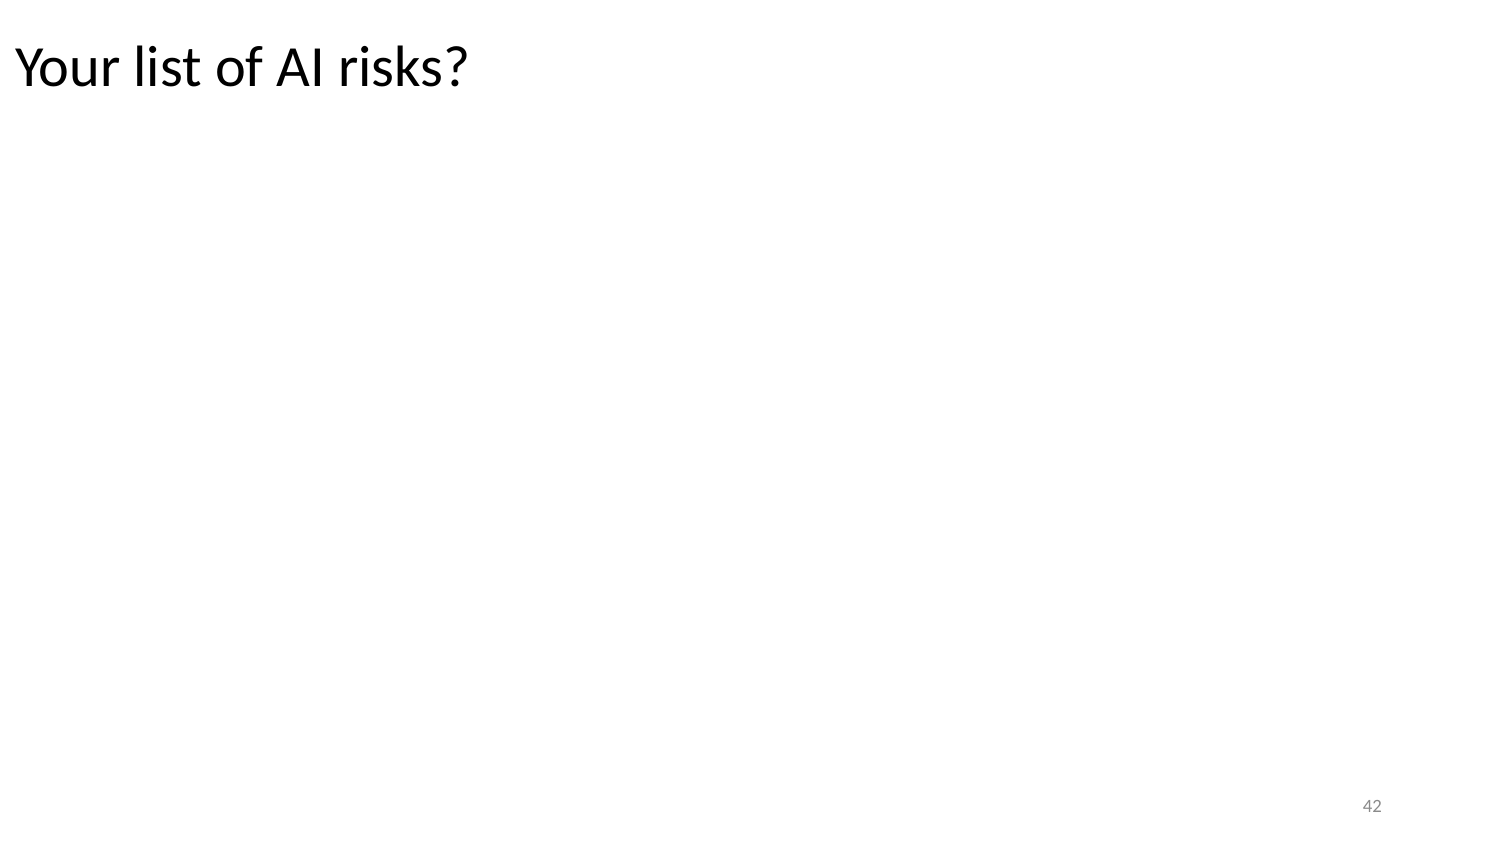

# Your list of AI risks?

42